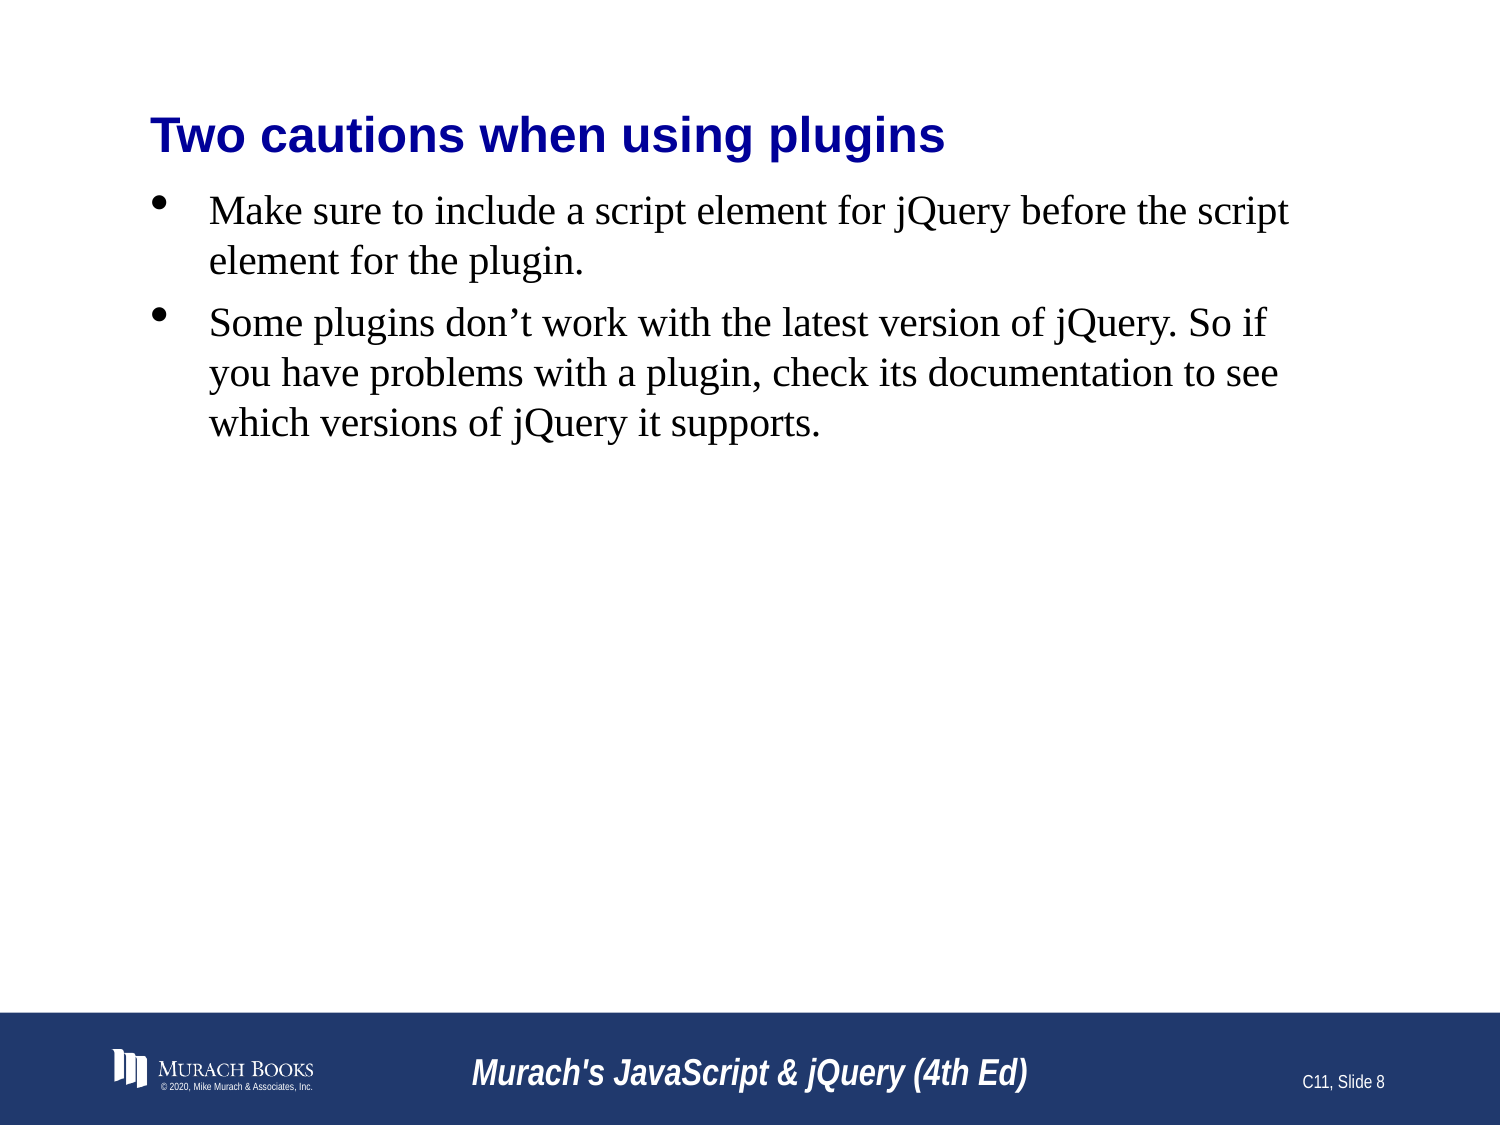

# Two cautions when using plugins
Make sure to include a script element for jQuery before the script element for the plugin.
Some plugins don’t work with the latest version of jQuery. So if you have problems with a plugin, check its documentation to see which versions of jQuery it supports.

© 2020, Mike Murach & Associates, Inc.
Murach's JavaScript & jQuery (4th Ed)

C11, Slide 8